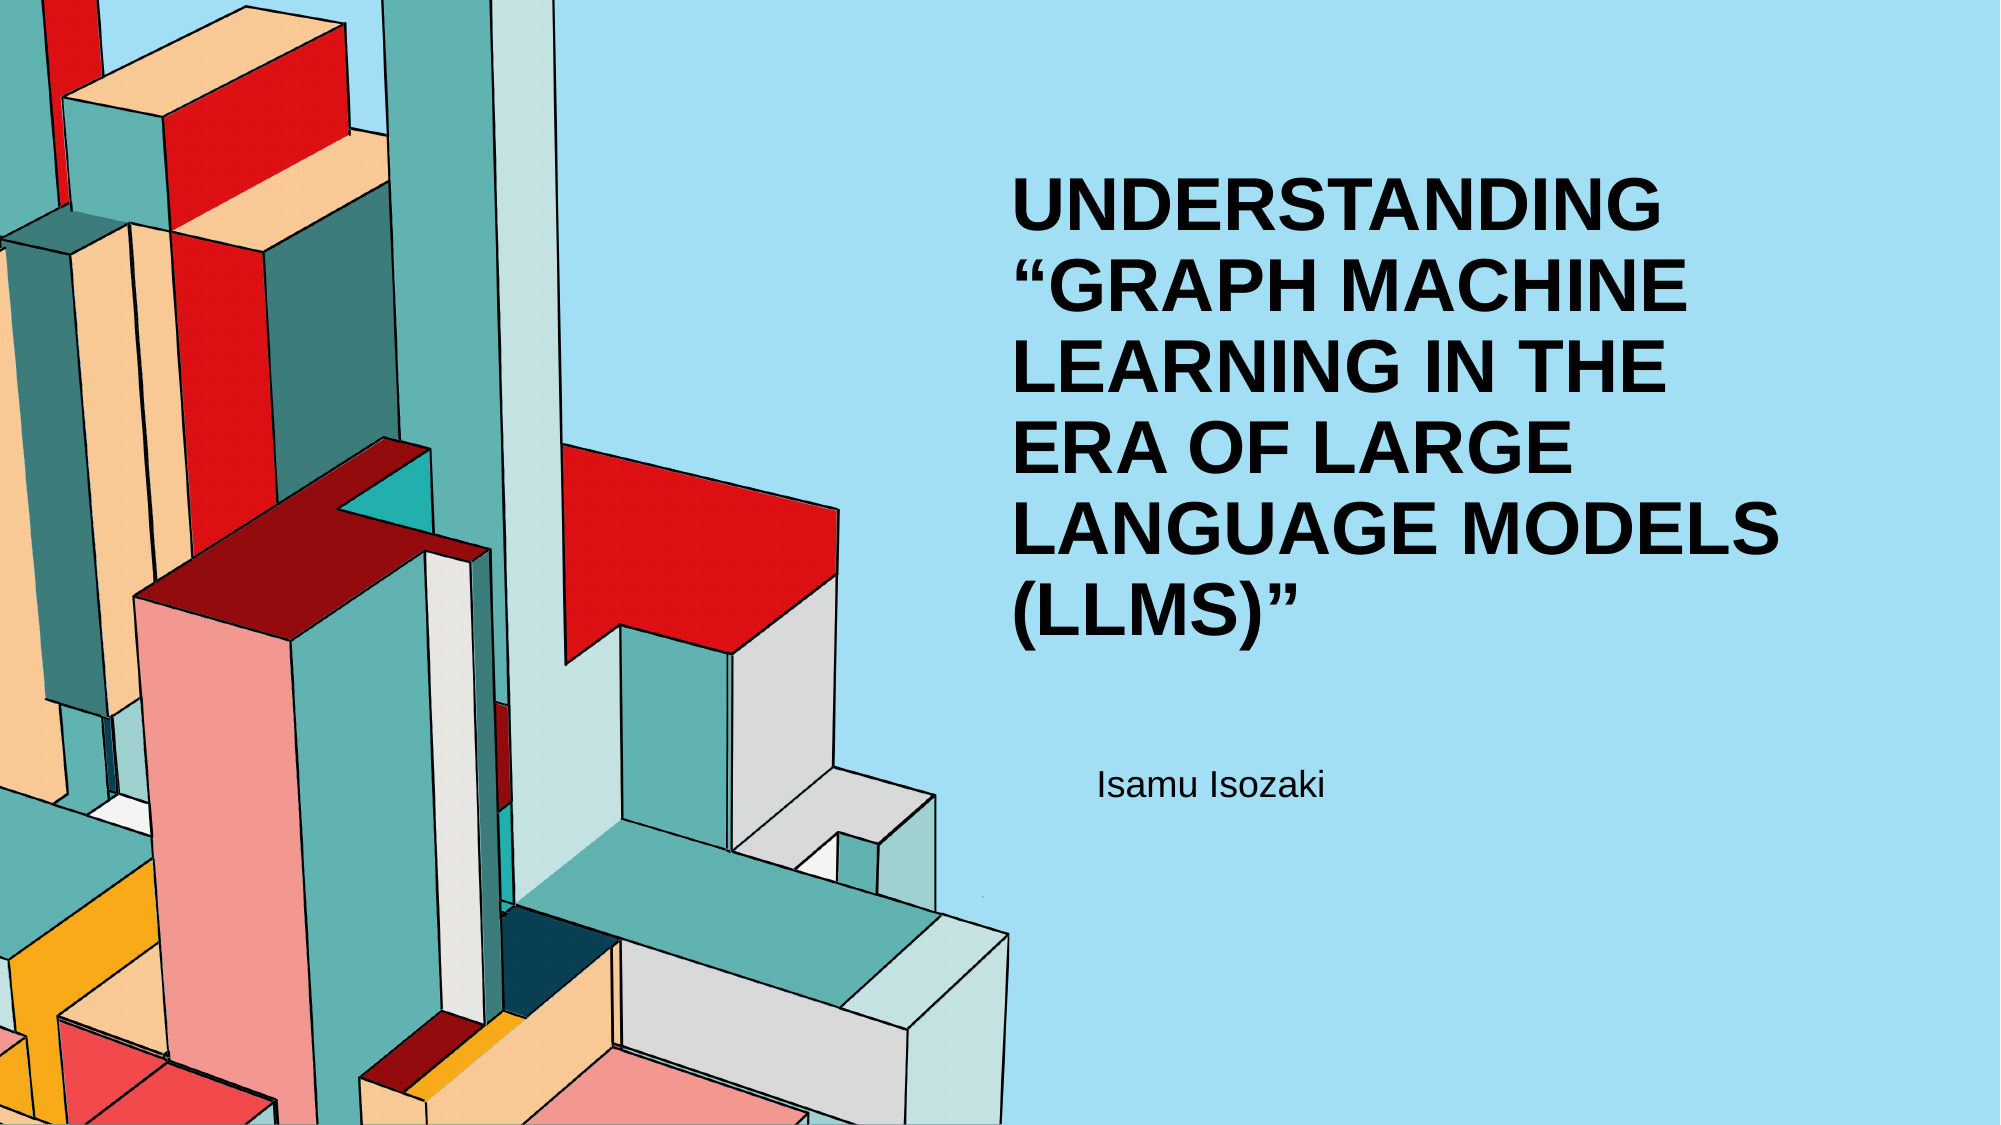

# Understanding “Graph Machine Learning in the Era of Large Language Models (LLMs)”
Isamu Isozaki